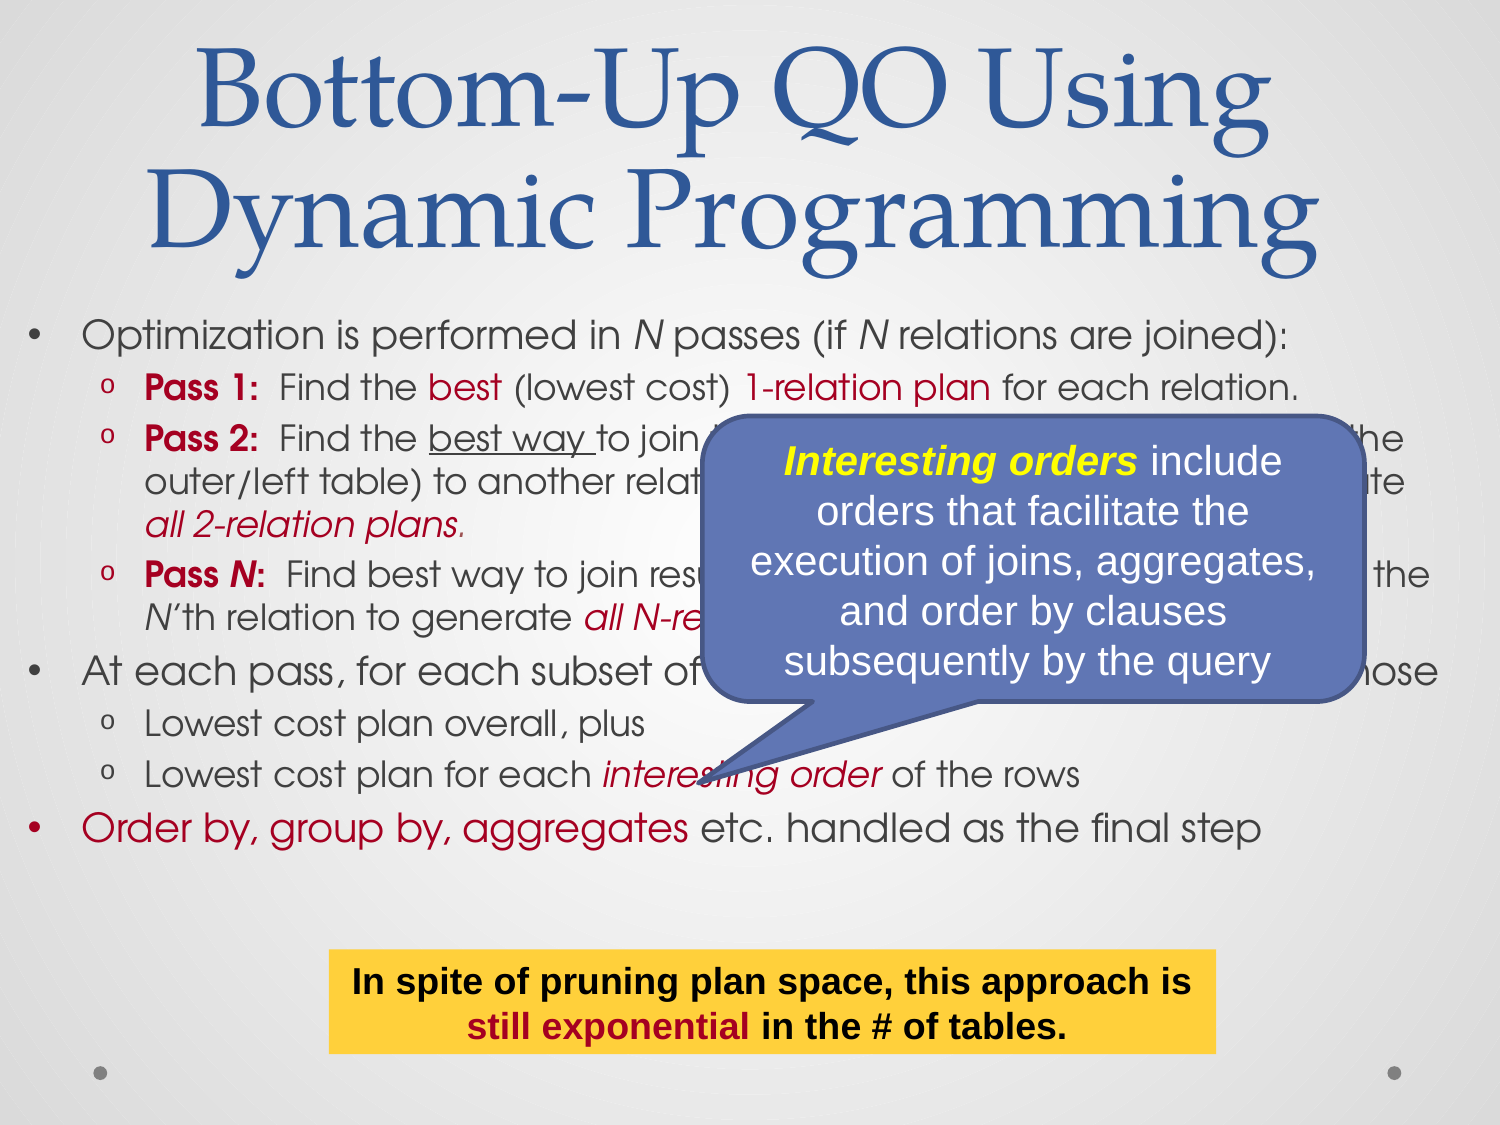

Bottom-Up QO Using Dynamic Programming
Optimization is performed in N passes (if N relations are joined):
Pass 1:  Find the best (lowest cost) 1-relation plan for each relation.
Pass 2:  Find the best way to join the result of each 1-relation plan (as the outer/left table) to another relation (as the inner/right table) to generate
all 2-relation plans.
Pass N:  Find best way to join result of a (N-1)-relation plan (as outer) to the N’th relation to generate all N-relation plans.
At each pass, for each subset of relations, prune all plans except those
Lowest cost plan overall, plus
Lowest cost plan for each interesting order of the rows
Order by, group by, aggregates etc. handled as the final step
Interesting orders include orders that facilitate the execution of joins, aggregates, and order by clauses subsequently by the query
In spite of pruning plan space, this approach is still exponential in the # of tables.